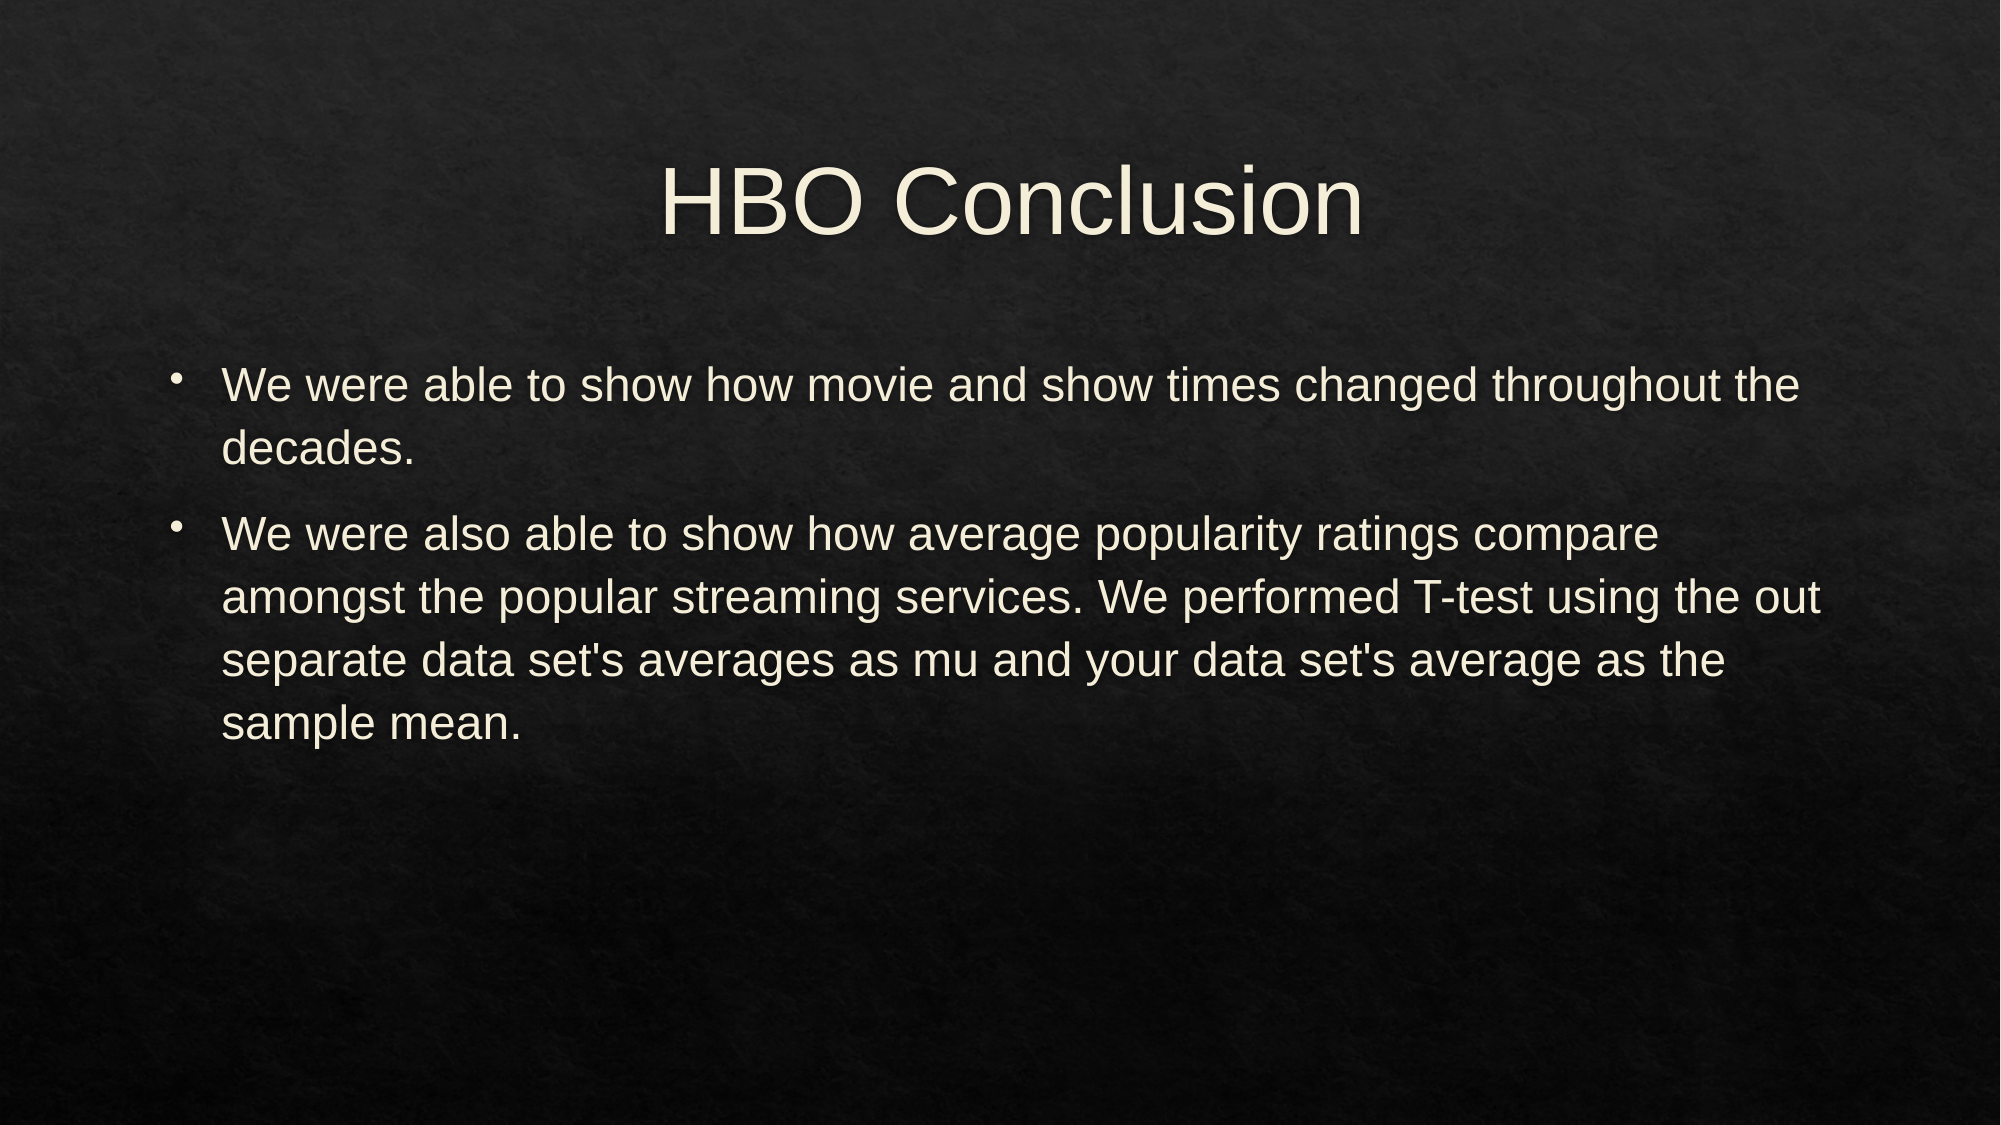

# HBO Conclusion
We were able to show how movie and show times changed throughout the decades.
We were also able to show how average popularity ratings compare amongst the popular streaming services. We performed T-test using the out separate data set's averages as mu and your data set's average as the sample mean.